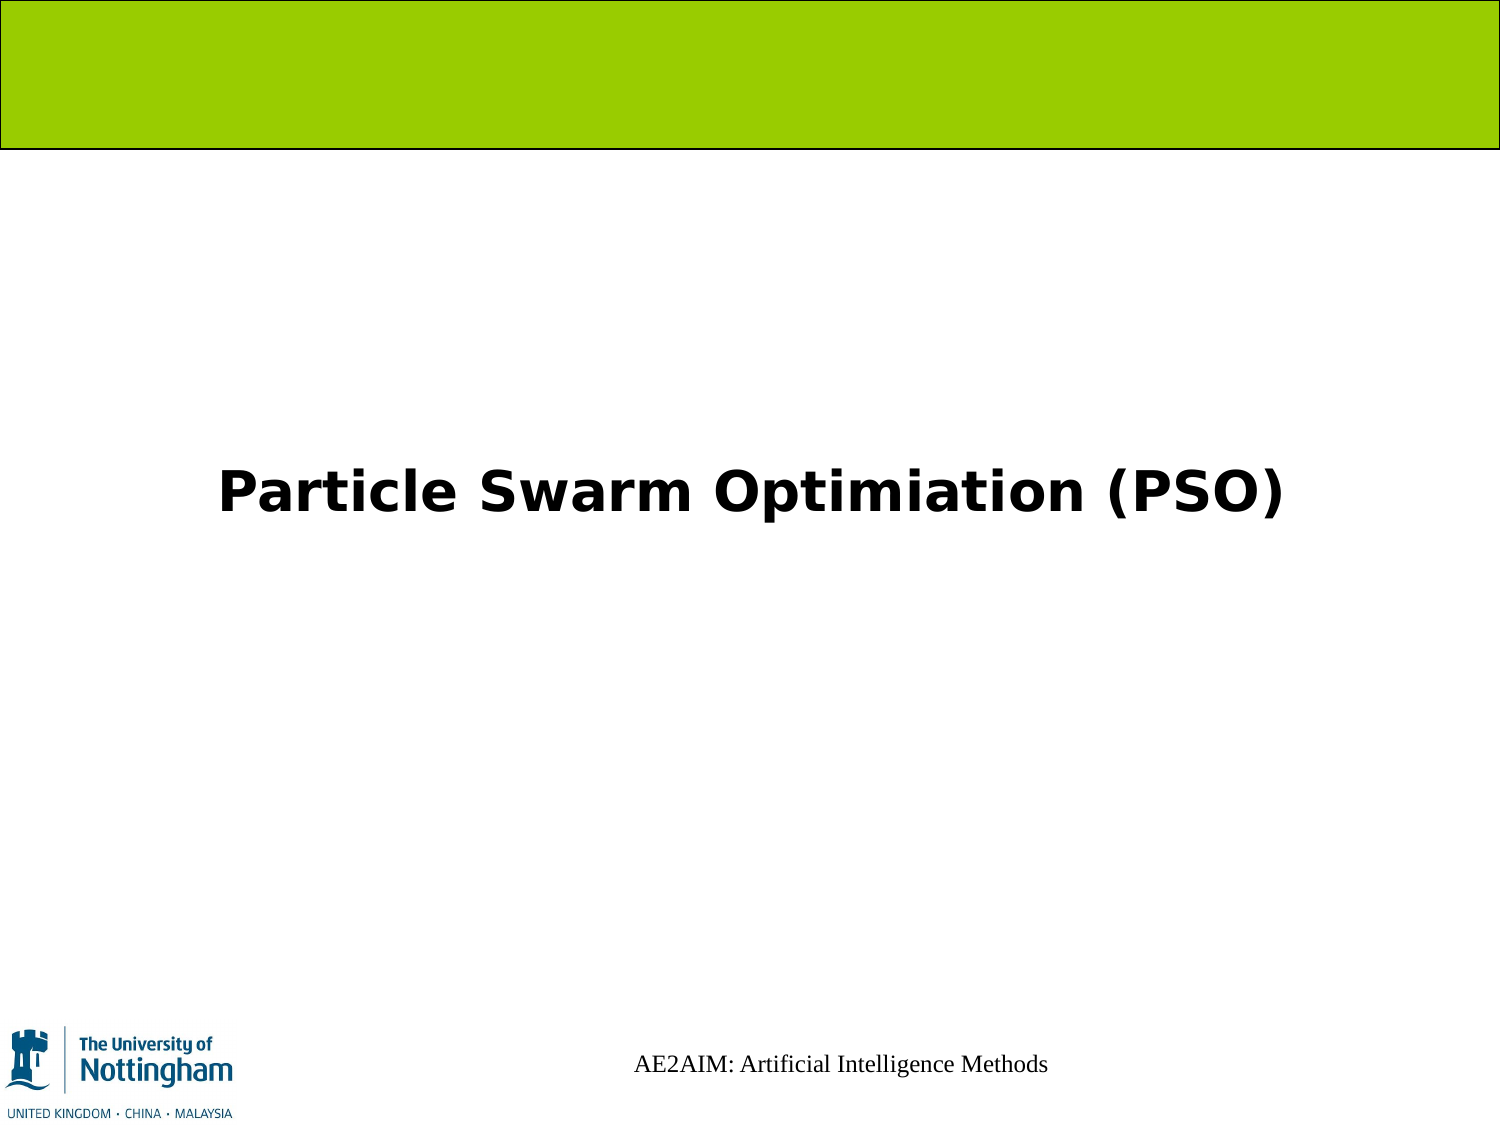

# Particle Swarm Optimiation (PSO)
AE2AIM: Artificial Intelligence Methods
10